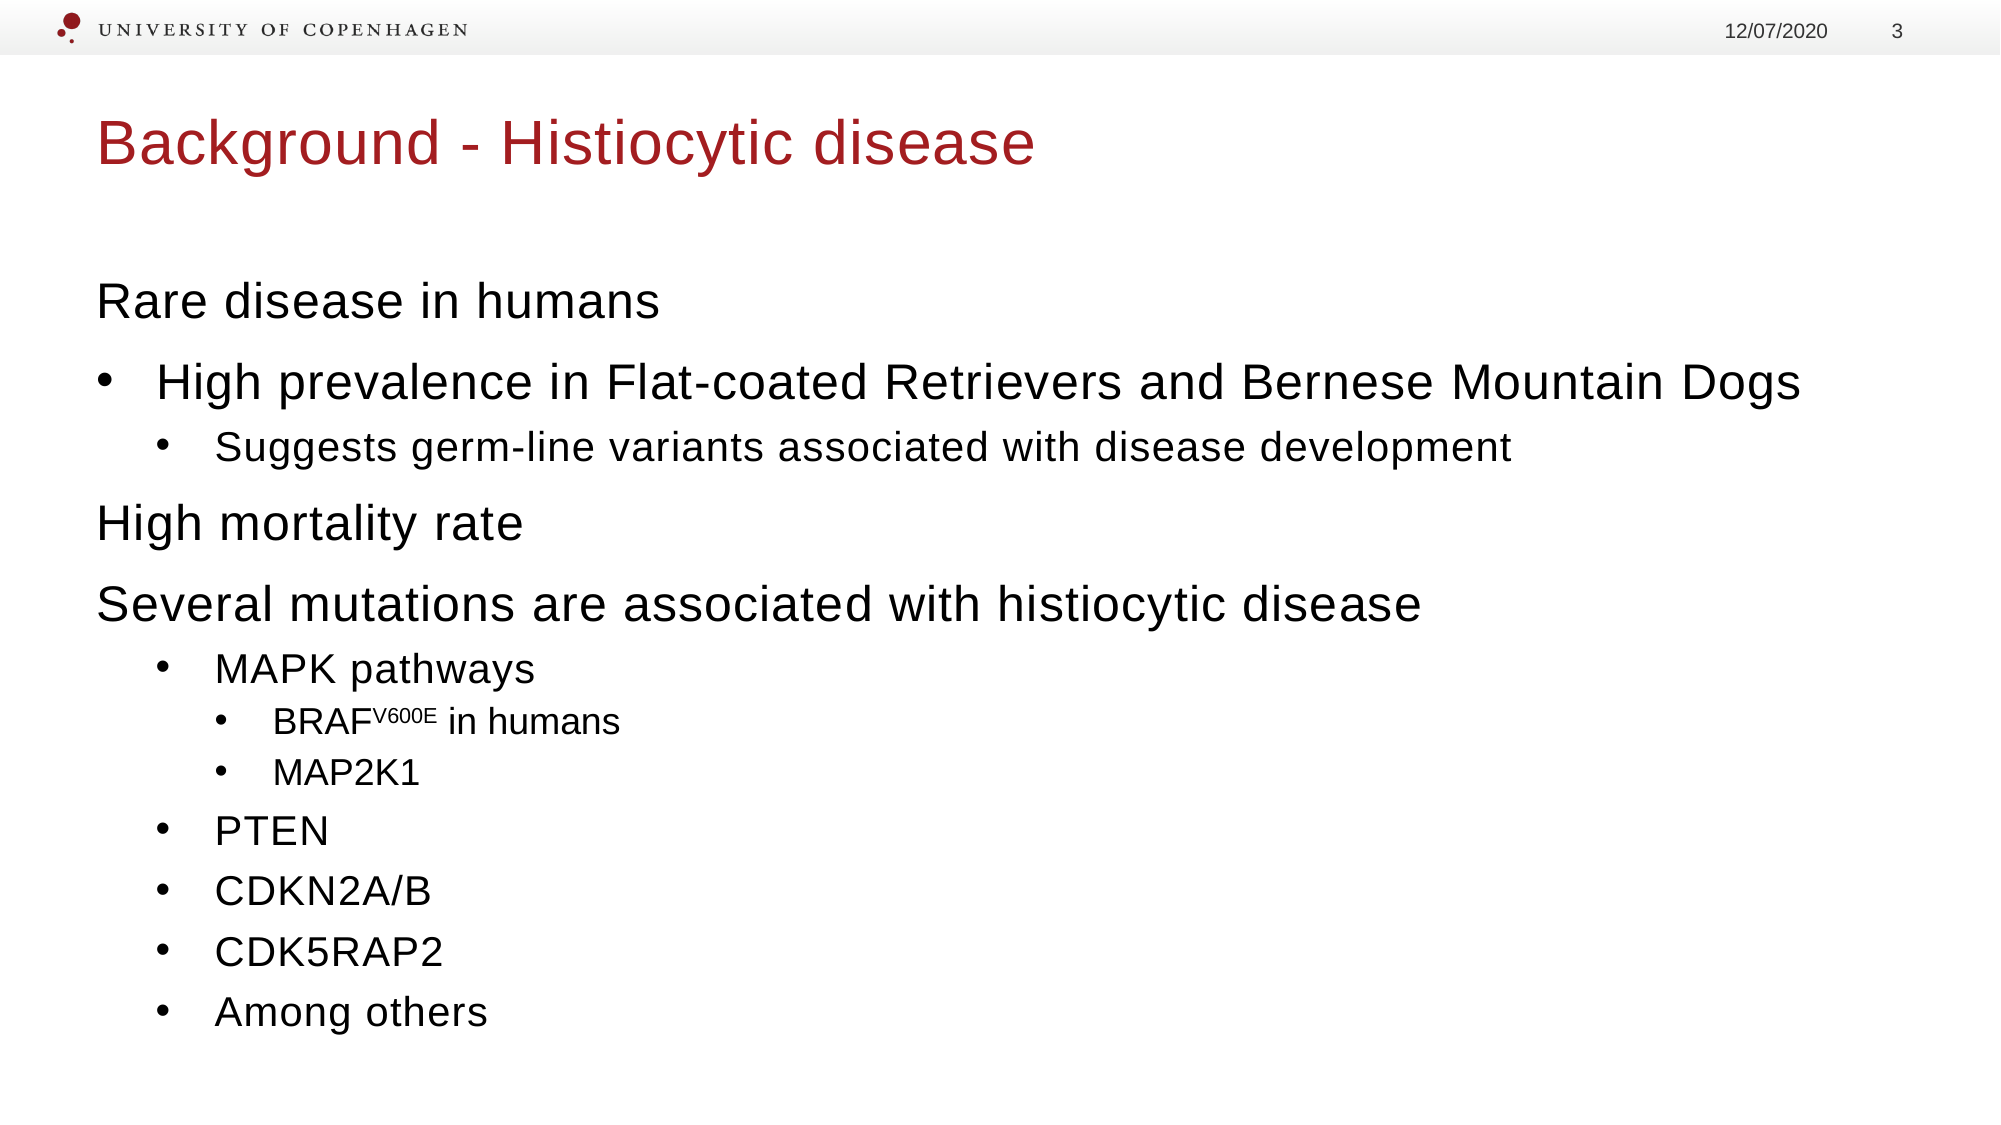

12/07/2020
3
# Background - Histiocytic disease
Rare disease in humans
High prevalence in Flat-coated Retrievers and Bernese Mountain Dogs
Suggests germ-line variants associated with disease development
High mortality rate
Several mutations are associated with histiocytic disease
MAPK pathways
BRAFV600E in humans
MAP2K1
PTEN
CDKN2A/B
CDK5RAP2
Among others